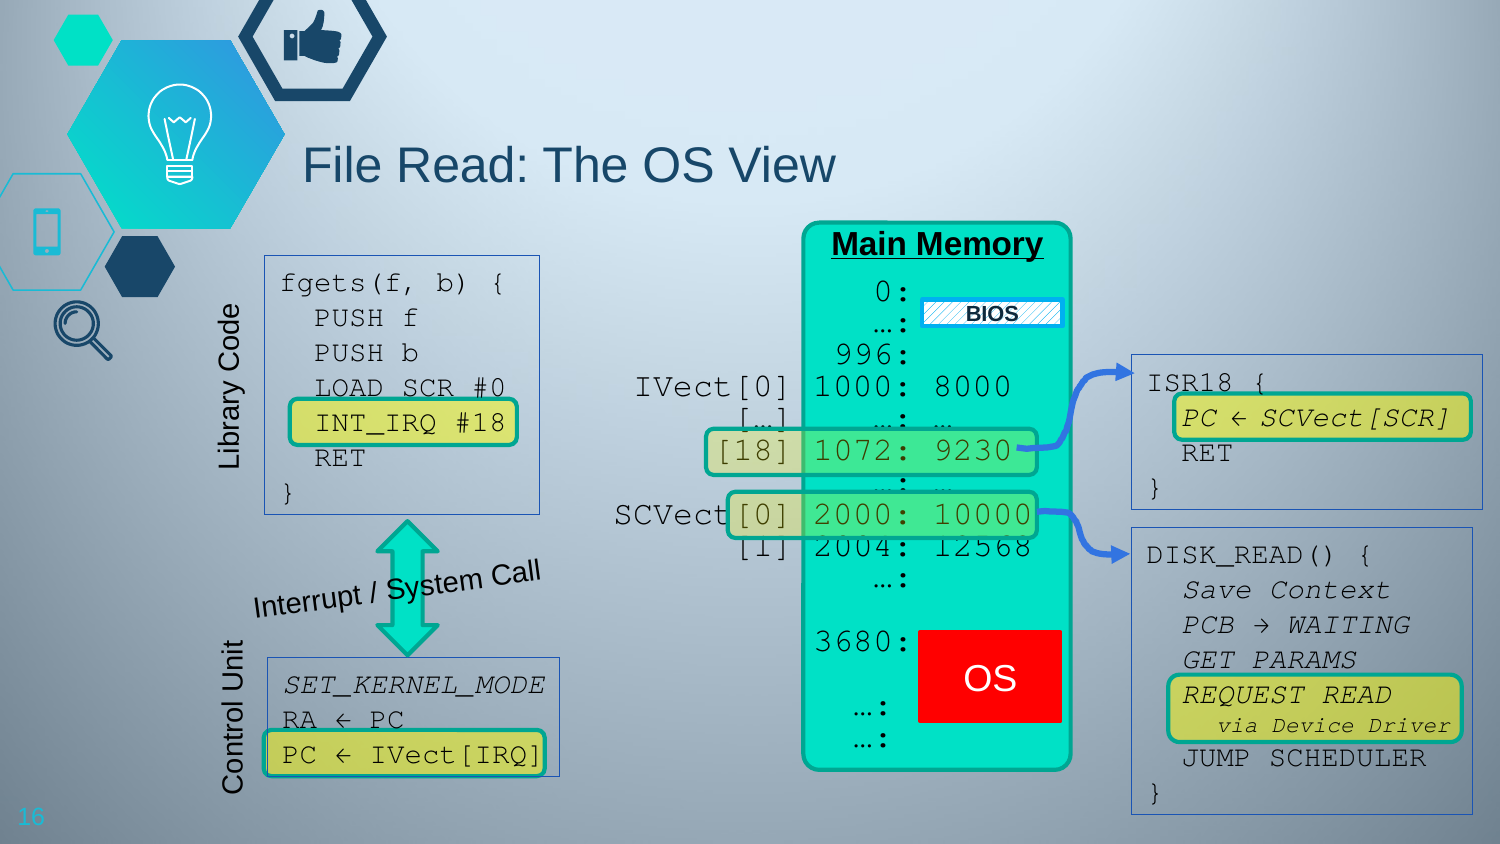

# File Read: The OS View
Main Memory

             0:
             …:
           996:
 IVect[0] 1000: 8000
      […]    …: …
     [18] 1072: 9230
             …: …
SCVect[0] 2000: 10000
      [1] 2004: 12568
             …:

          3680:

            …:
            …:
BIOS
OS
fgets(f, b) {
  PUSH f
  PUSH b
  LOAD SCR #0
  INT_IRQ #18
  RET
}
ISR18 {
  PC ← SCVect[SCR]
  RET
}
Library Code

DISK_READ() {
  Save Context
  PCB → WAITING
  GET PARAMS
  REQUEST READ
       via Device Driver
  JUMP SCHEDULER
}
Interrupt / System Call
SET_KERNEL_MODE
RA ← PC
PC ← IVect[IRQ]

Control Unit

16